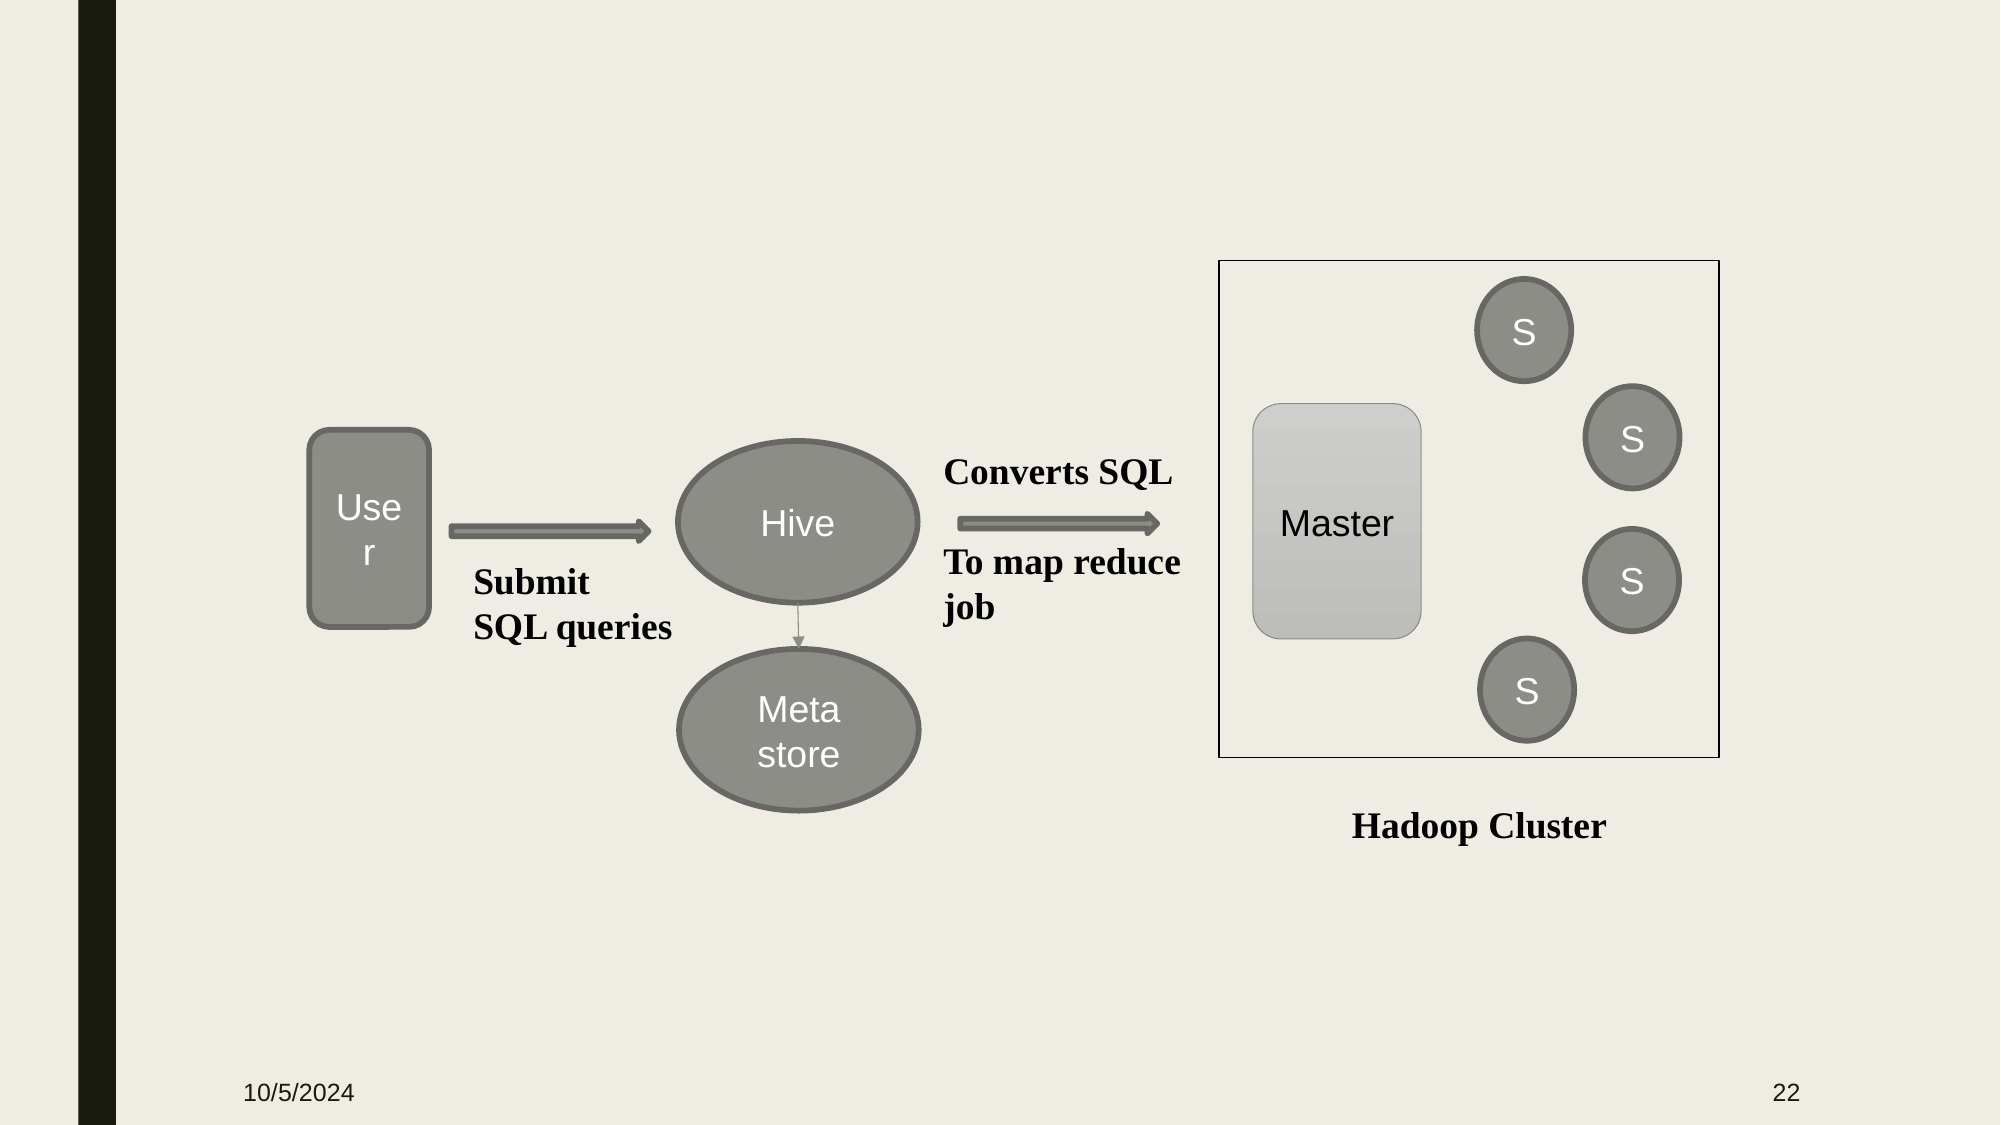

S
S
Master
User
Converts SQL

To map reduce job
Hive

S
Submit
SQL queries
S
Meta store
Hadoop Cluster
10/5/2024
22